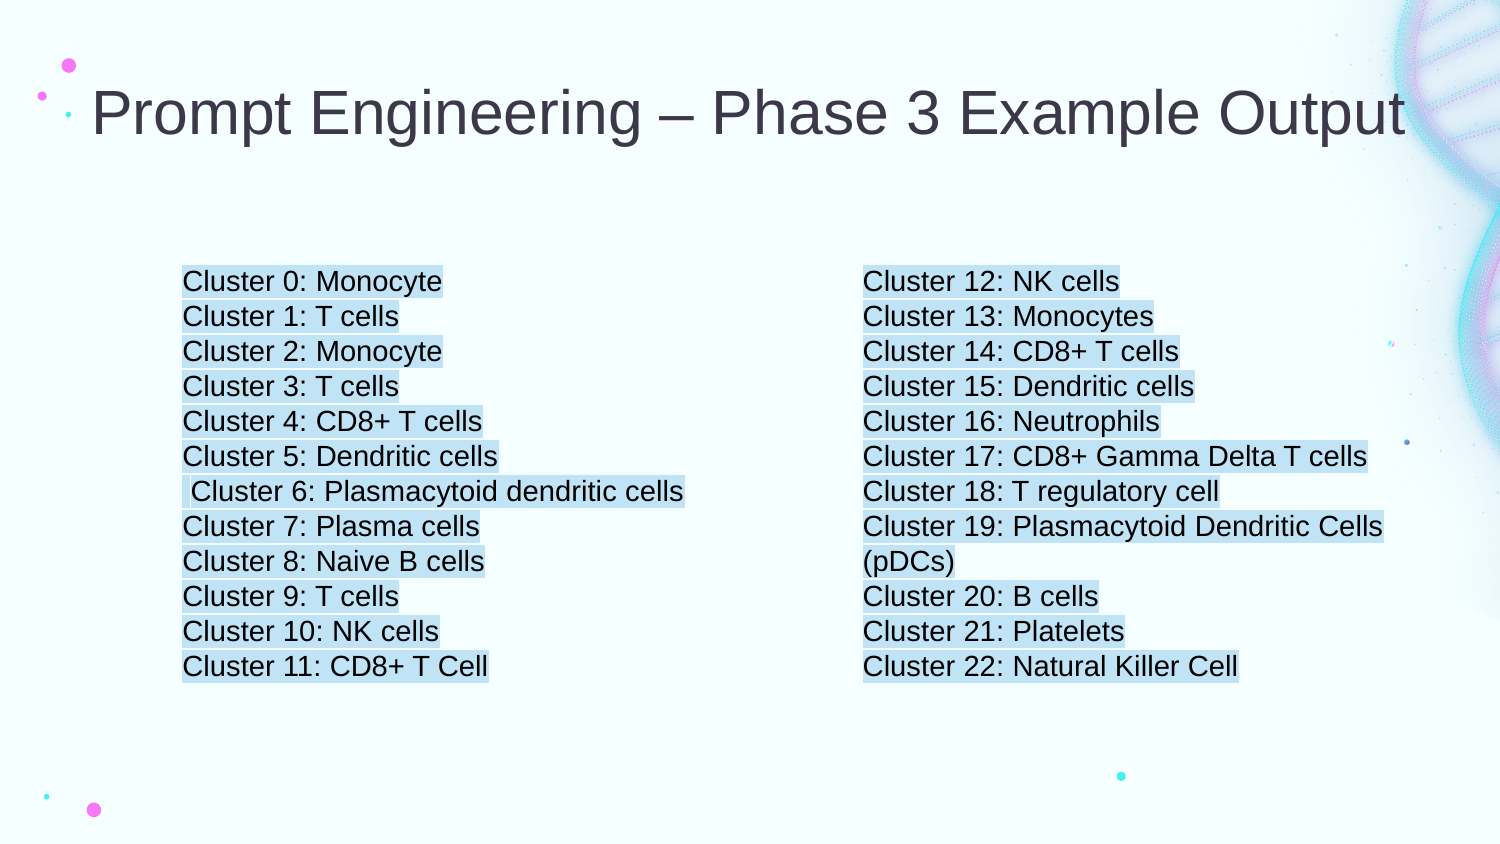

Prompt Engineering – Phase 3 Example Output
Cluster 0: Monocyte
Cluster 1: T cells
Cluster 2: Monocyte
Cluster 3: T cells
Cluster 4: CD8+ T cells
Cluster 5: Dendritic cells
 Cluster 6: Plasmacytoid dendritic cells
Cluster 7: Plasma cells
Cluster 8: Naive B cells
Cluster 9: T cells
Cluster 10: NK cells
Cluster 11: CD8+ T Cell
Cluster 12: NK cells
Cluster 13: Monocytes
Cluster 14: CD8+ T cells
Cluster 15: Dendritic cells
Cluster 16: Neutrophils
Cluster 17: CD8+ Gamma Delta T cells Cluster 18: T regulatory cell
Cluster 19: Plasmacytoid Dendritic Cells (pDCs)
Cluster 20: B cells
Cluster 21: Platelets
Cluster 22: Natural Killer Cell